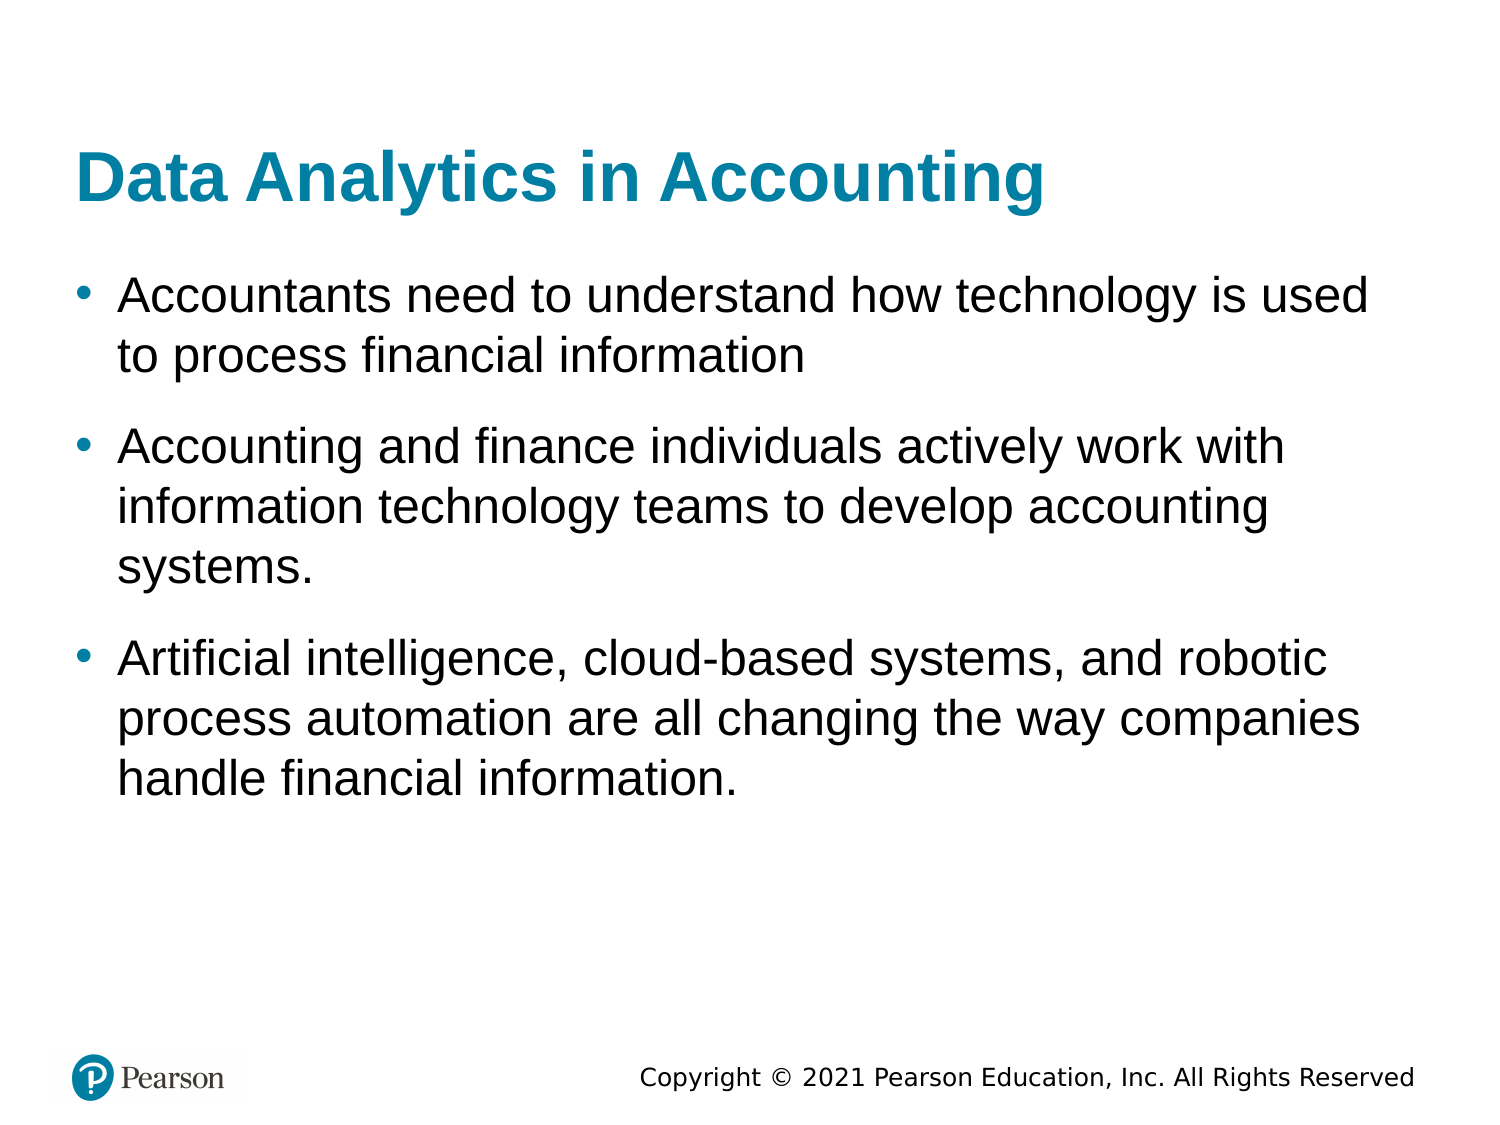

# Data Analytics in Accounting
Accountants need to understand how technology is used to process financial information
Accounting and finance individuals actively work with information technology teams to develop accounting systems.
Artificial intelligence, cloud-based systems, and robotic process automation are all changing the way companies handle financial information.